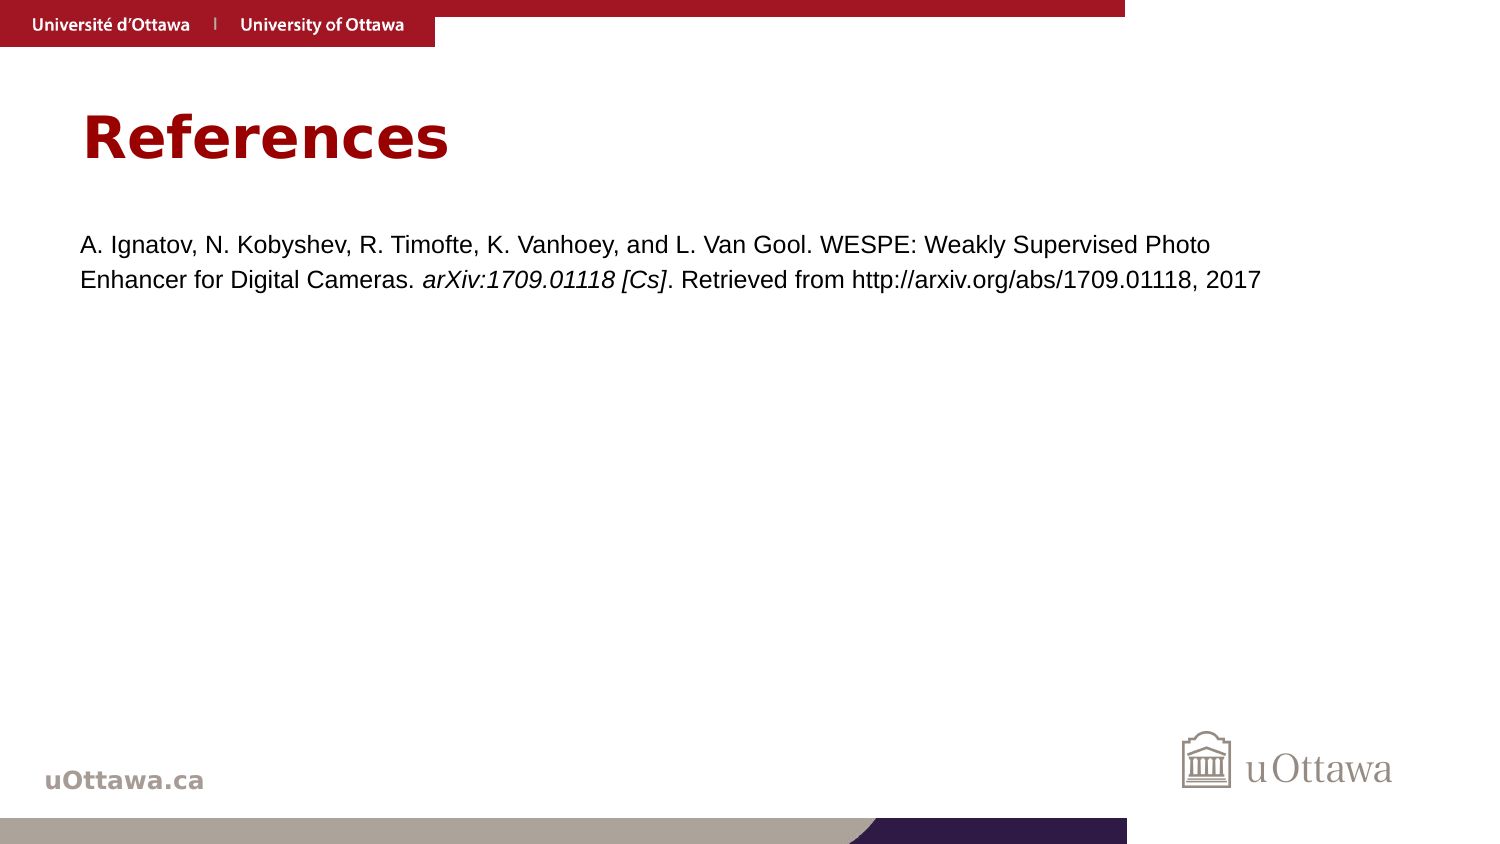

# References
A. Ignatov, N. Kobyshev, R. Timofte, K. Vanhoey, and L. Van Gool. WESPE: Weakly Supervised Photo Enhancer for Digital Cameras. arXiv:1709.01118 [Cs]. Retrieved from http://arxiv.org/abs/1709.01118, 2017